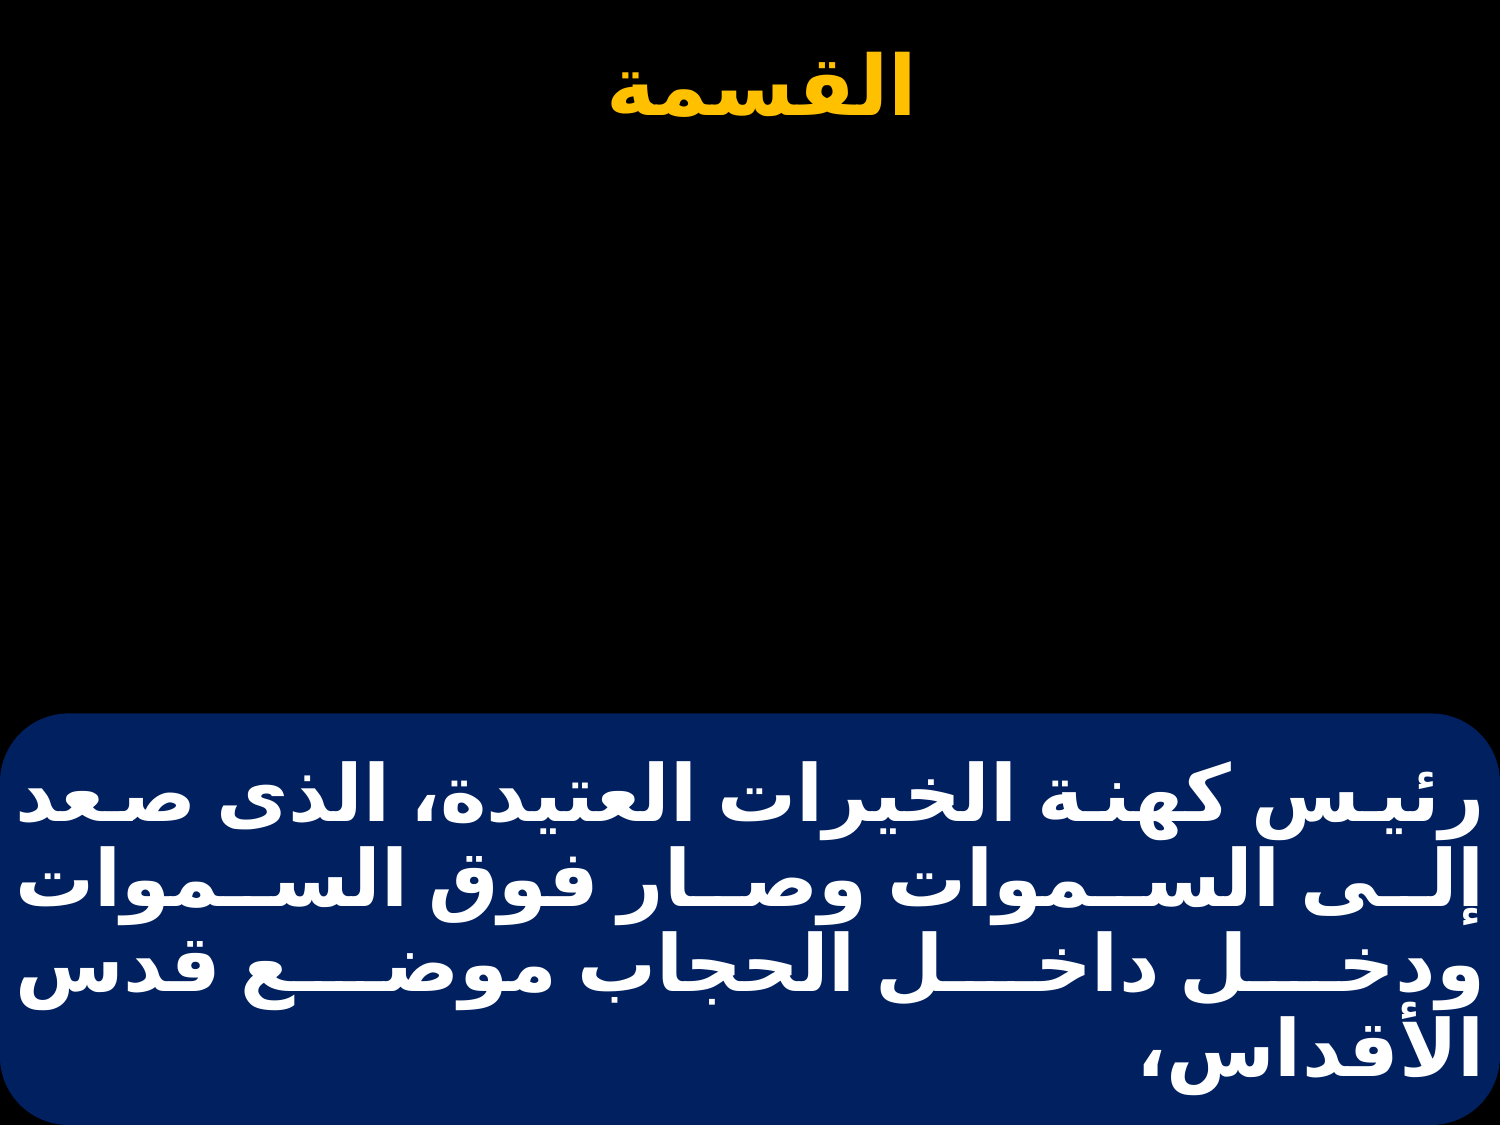

# رئيس كهنة الخيرات العتيدة، الذى صعد إلى السموات وصار فوق السموات ودخل داخل الحجاب موضع قدس الأقداس،